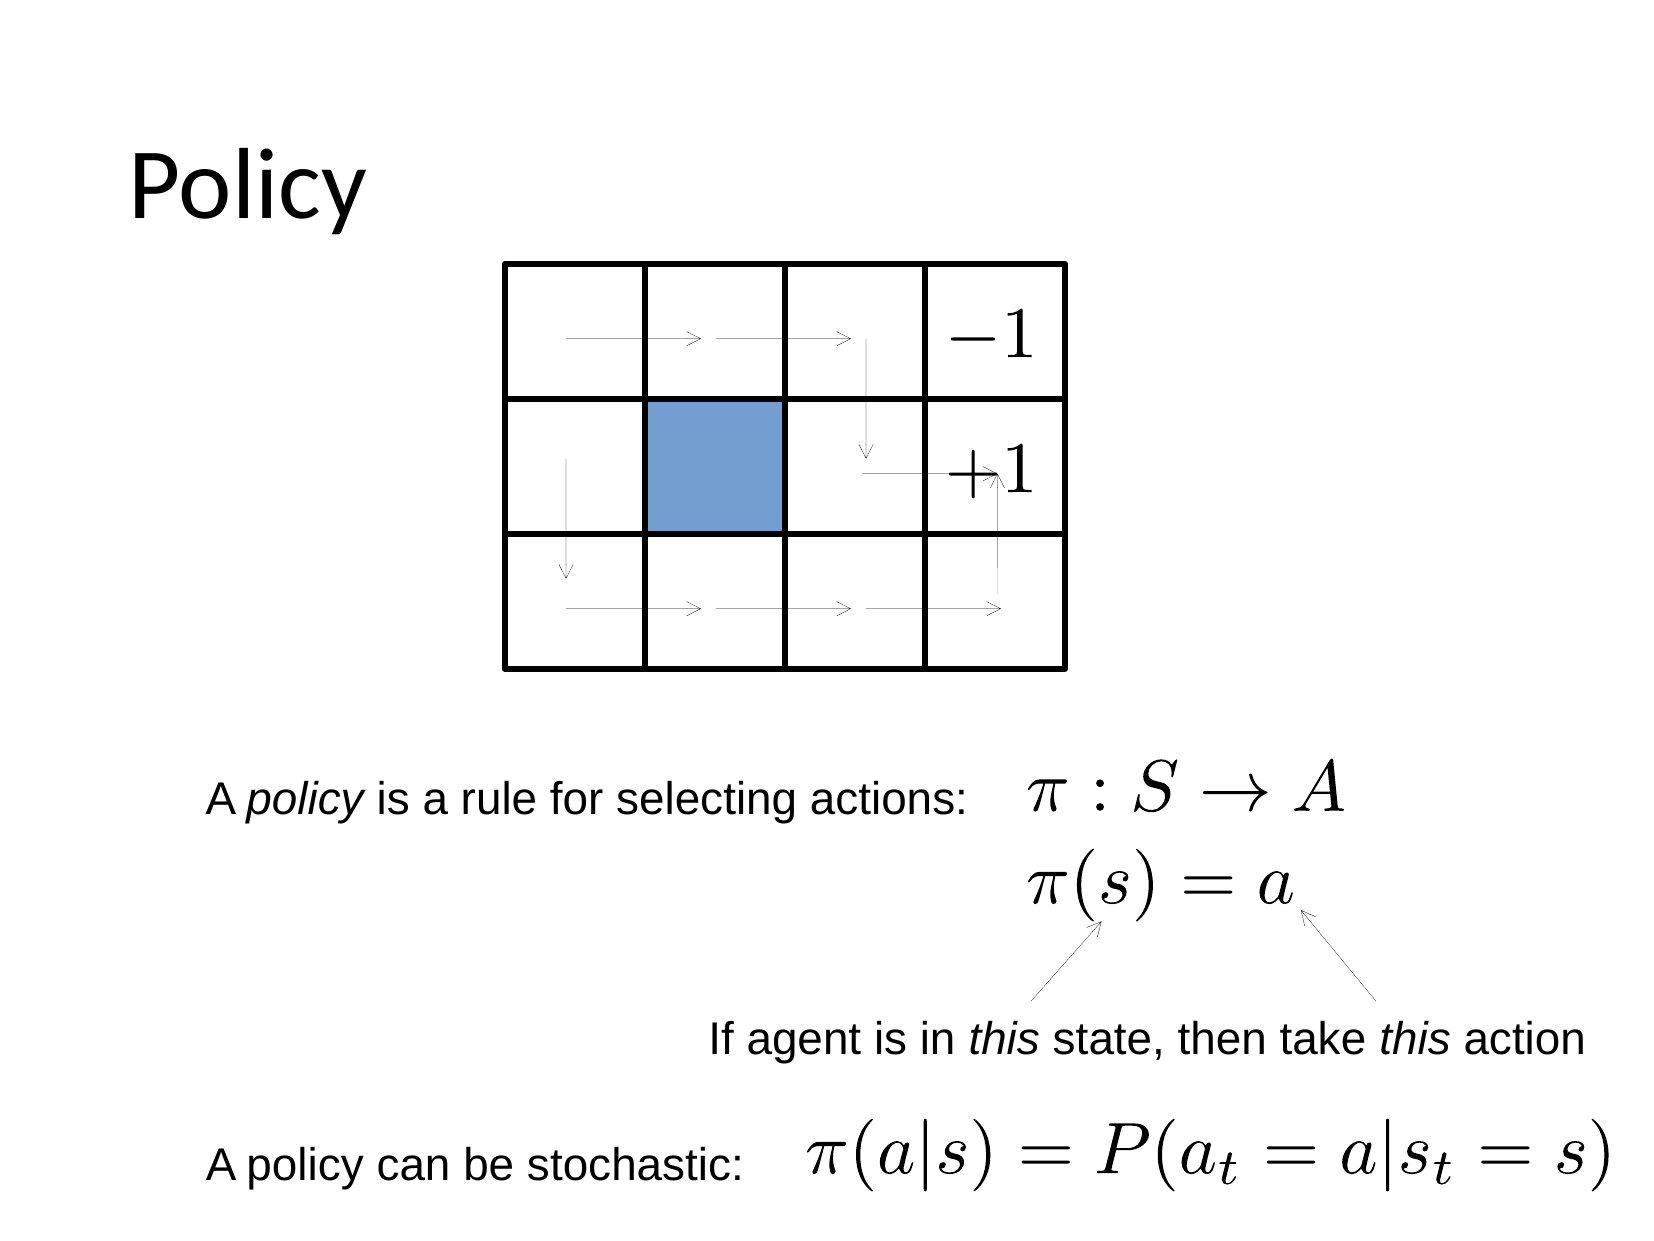

# Policy

A policy is a rule for selecting actions:

If agent is in this state, then take this action

A policy can be stochastic: